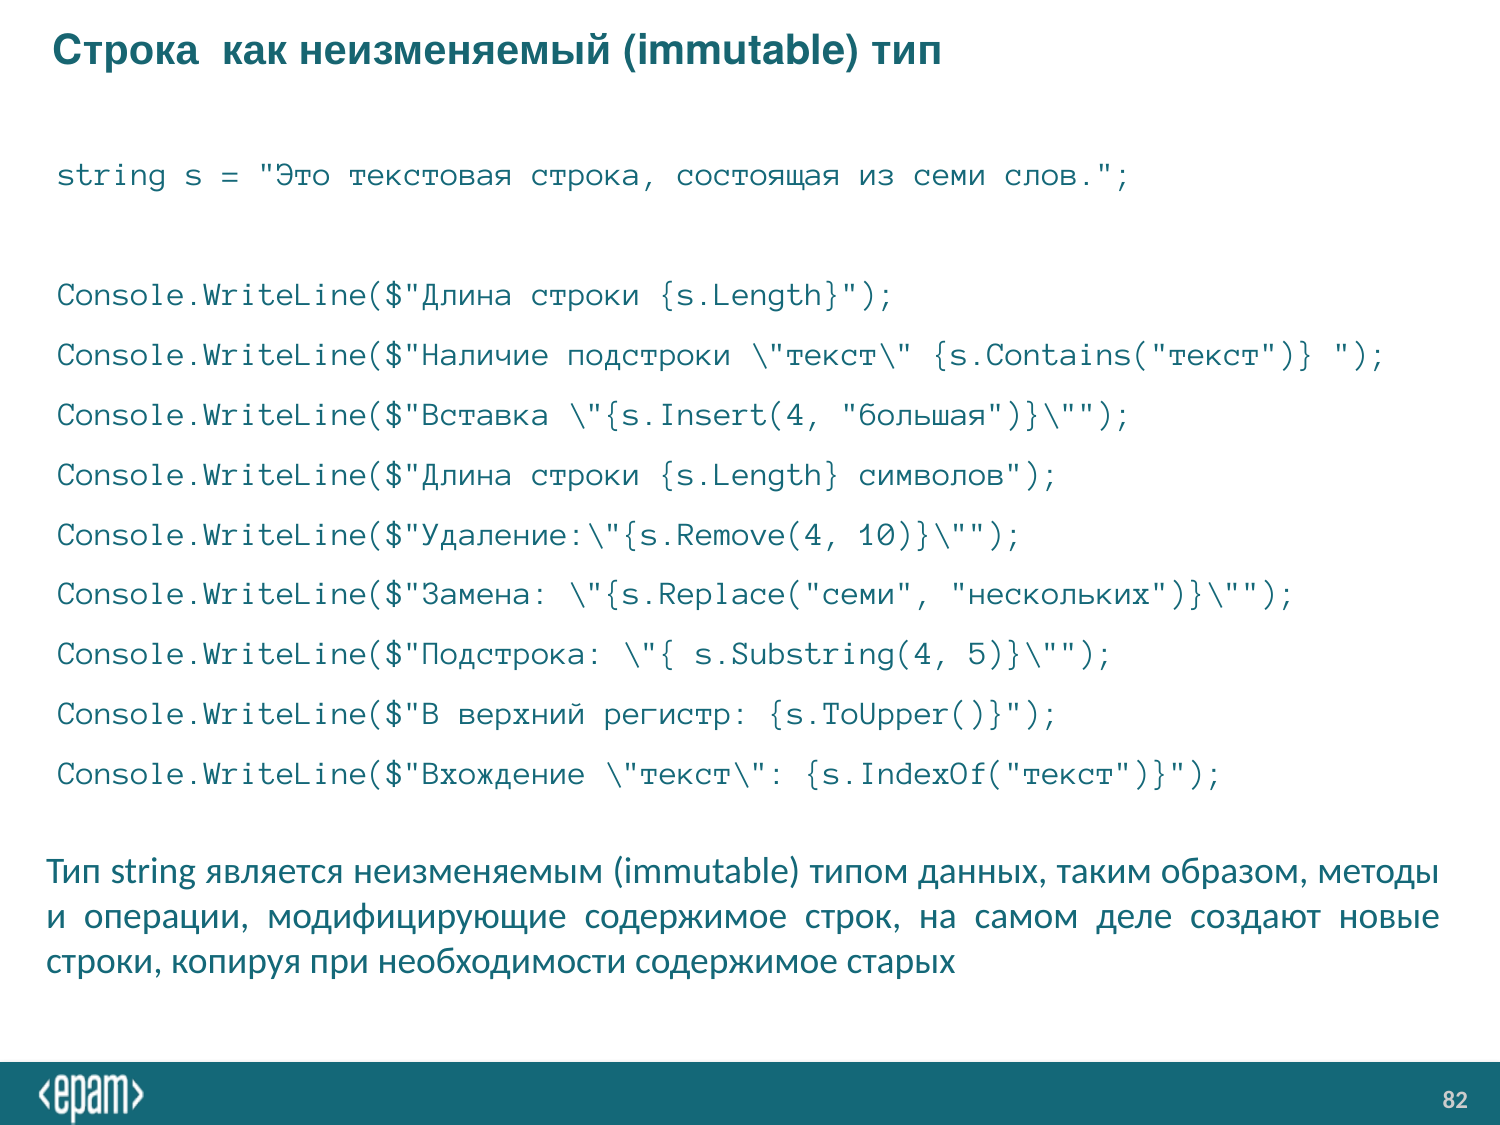

# Cтрока  как неизменяемый (immutable) тип
string s = "Это текстовая строка, состоящая из семи слов.";

Console.WriteLine($"Длина строки {s.Length}");
Console.WriteLine($"Наличие подстроки \"текст\" {s.Contains("текст")} ");
Console.WriteLine($"Вставка \"{s.Insert(4, "большая")}\"");
Console.WriteLine($"Длина строки {s.Length} символов");
Console.WriteLine($"Удаление:\"{s.Remove(4, 10)}\"");
Console.WriteLine($"Замена: \"{s.Replace("семи", "нескольких")}\"");
Console.WriteLine($"Подстрока: \"{ s.Substring(4, 5)}\"");
Console.WriteLine($"В верхний регистр: {s.ToUpper()}");
Console.WriteLine($"Вхождение \"текст\": {s.IndexOf("текст")}");
Тип string является неизменяемым (immutable) типом данных, таким образом, методы и операции, модифицирующие содержимое строк, на самом деле создают новые строки, копируя при необходимости содержимое старых